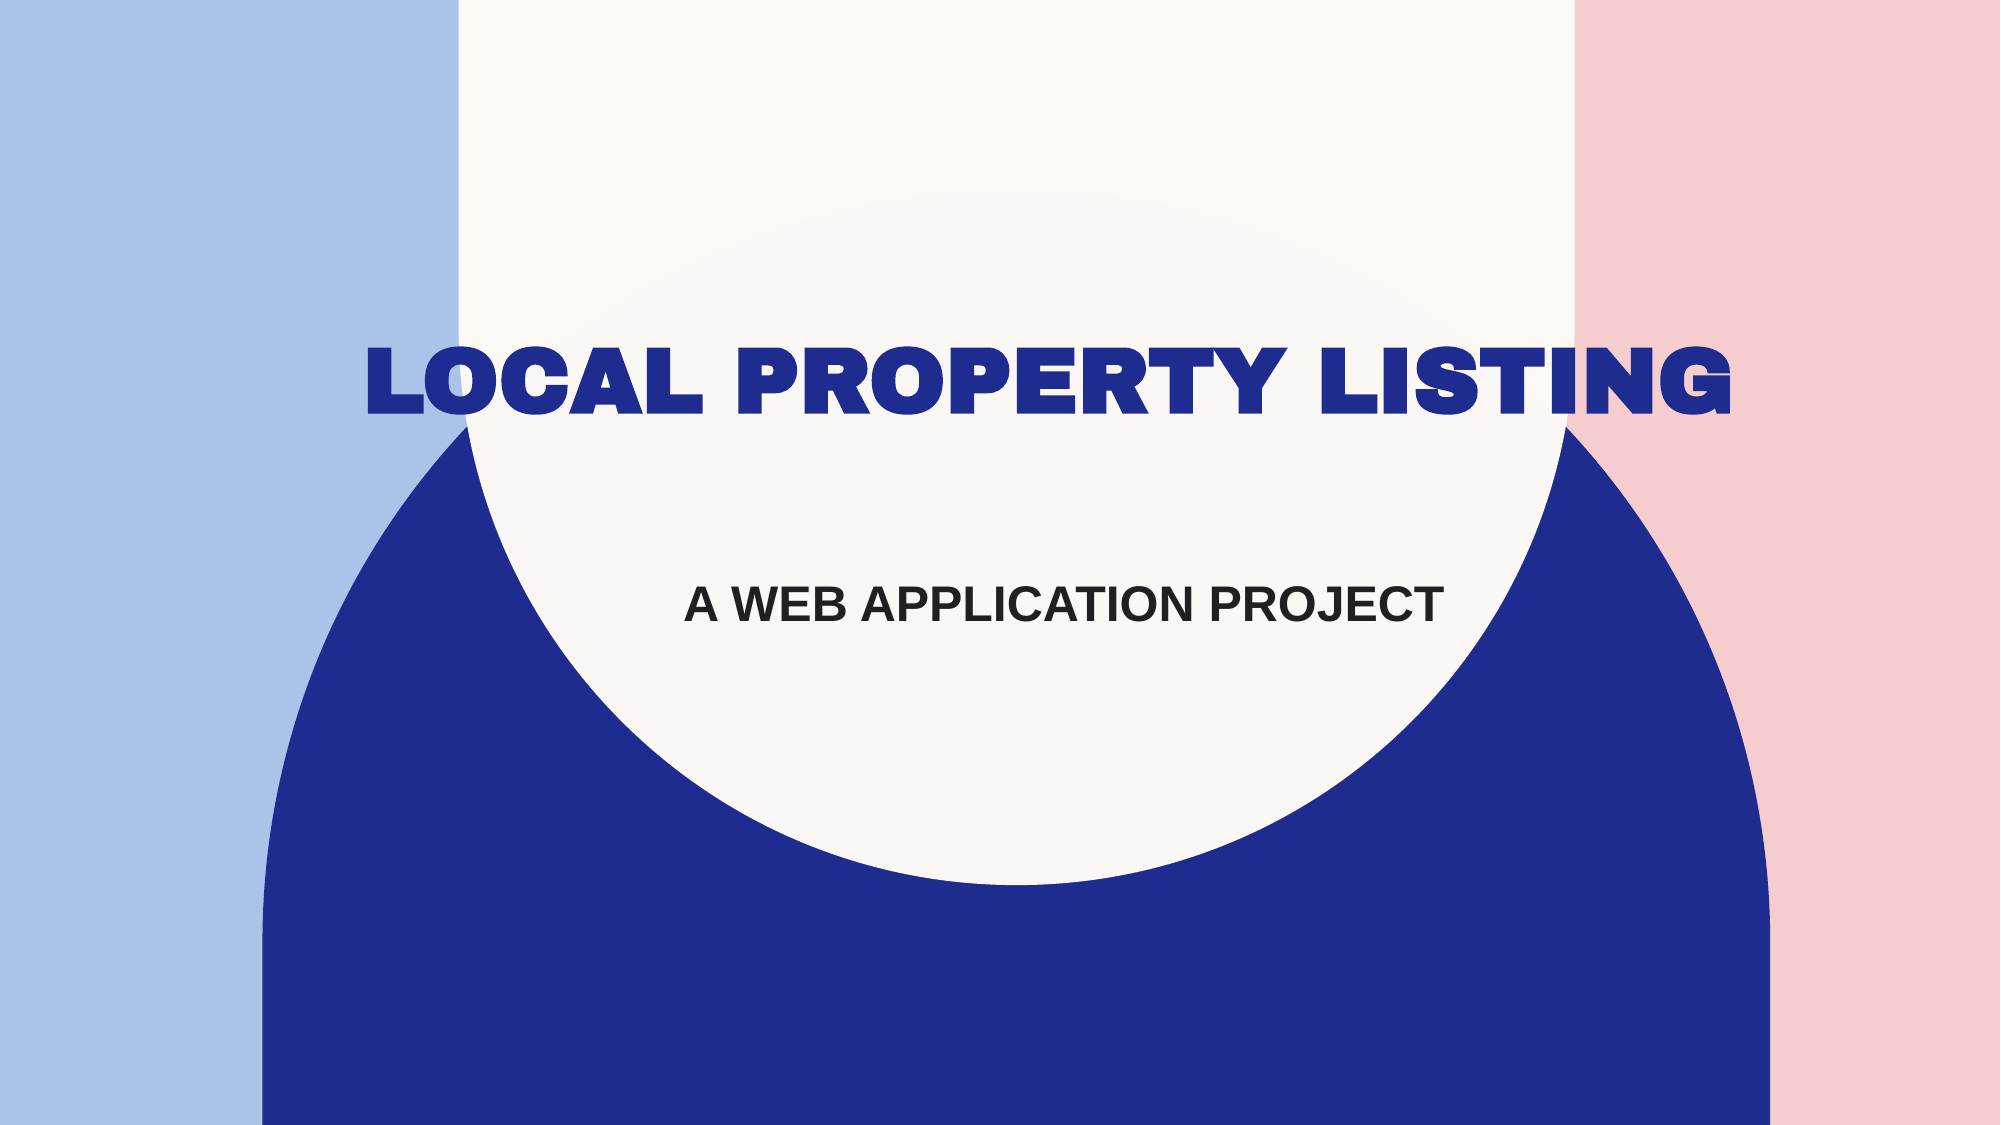

# Local Property Listing
A WEB APPLICATION PROJECT